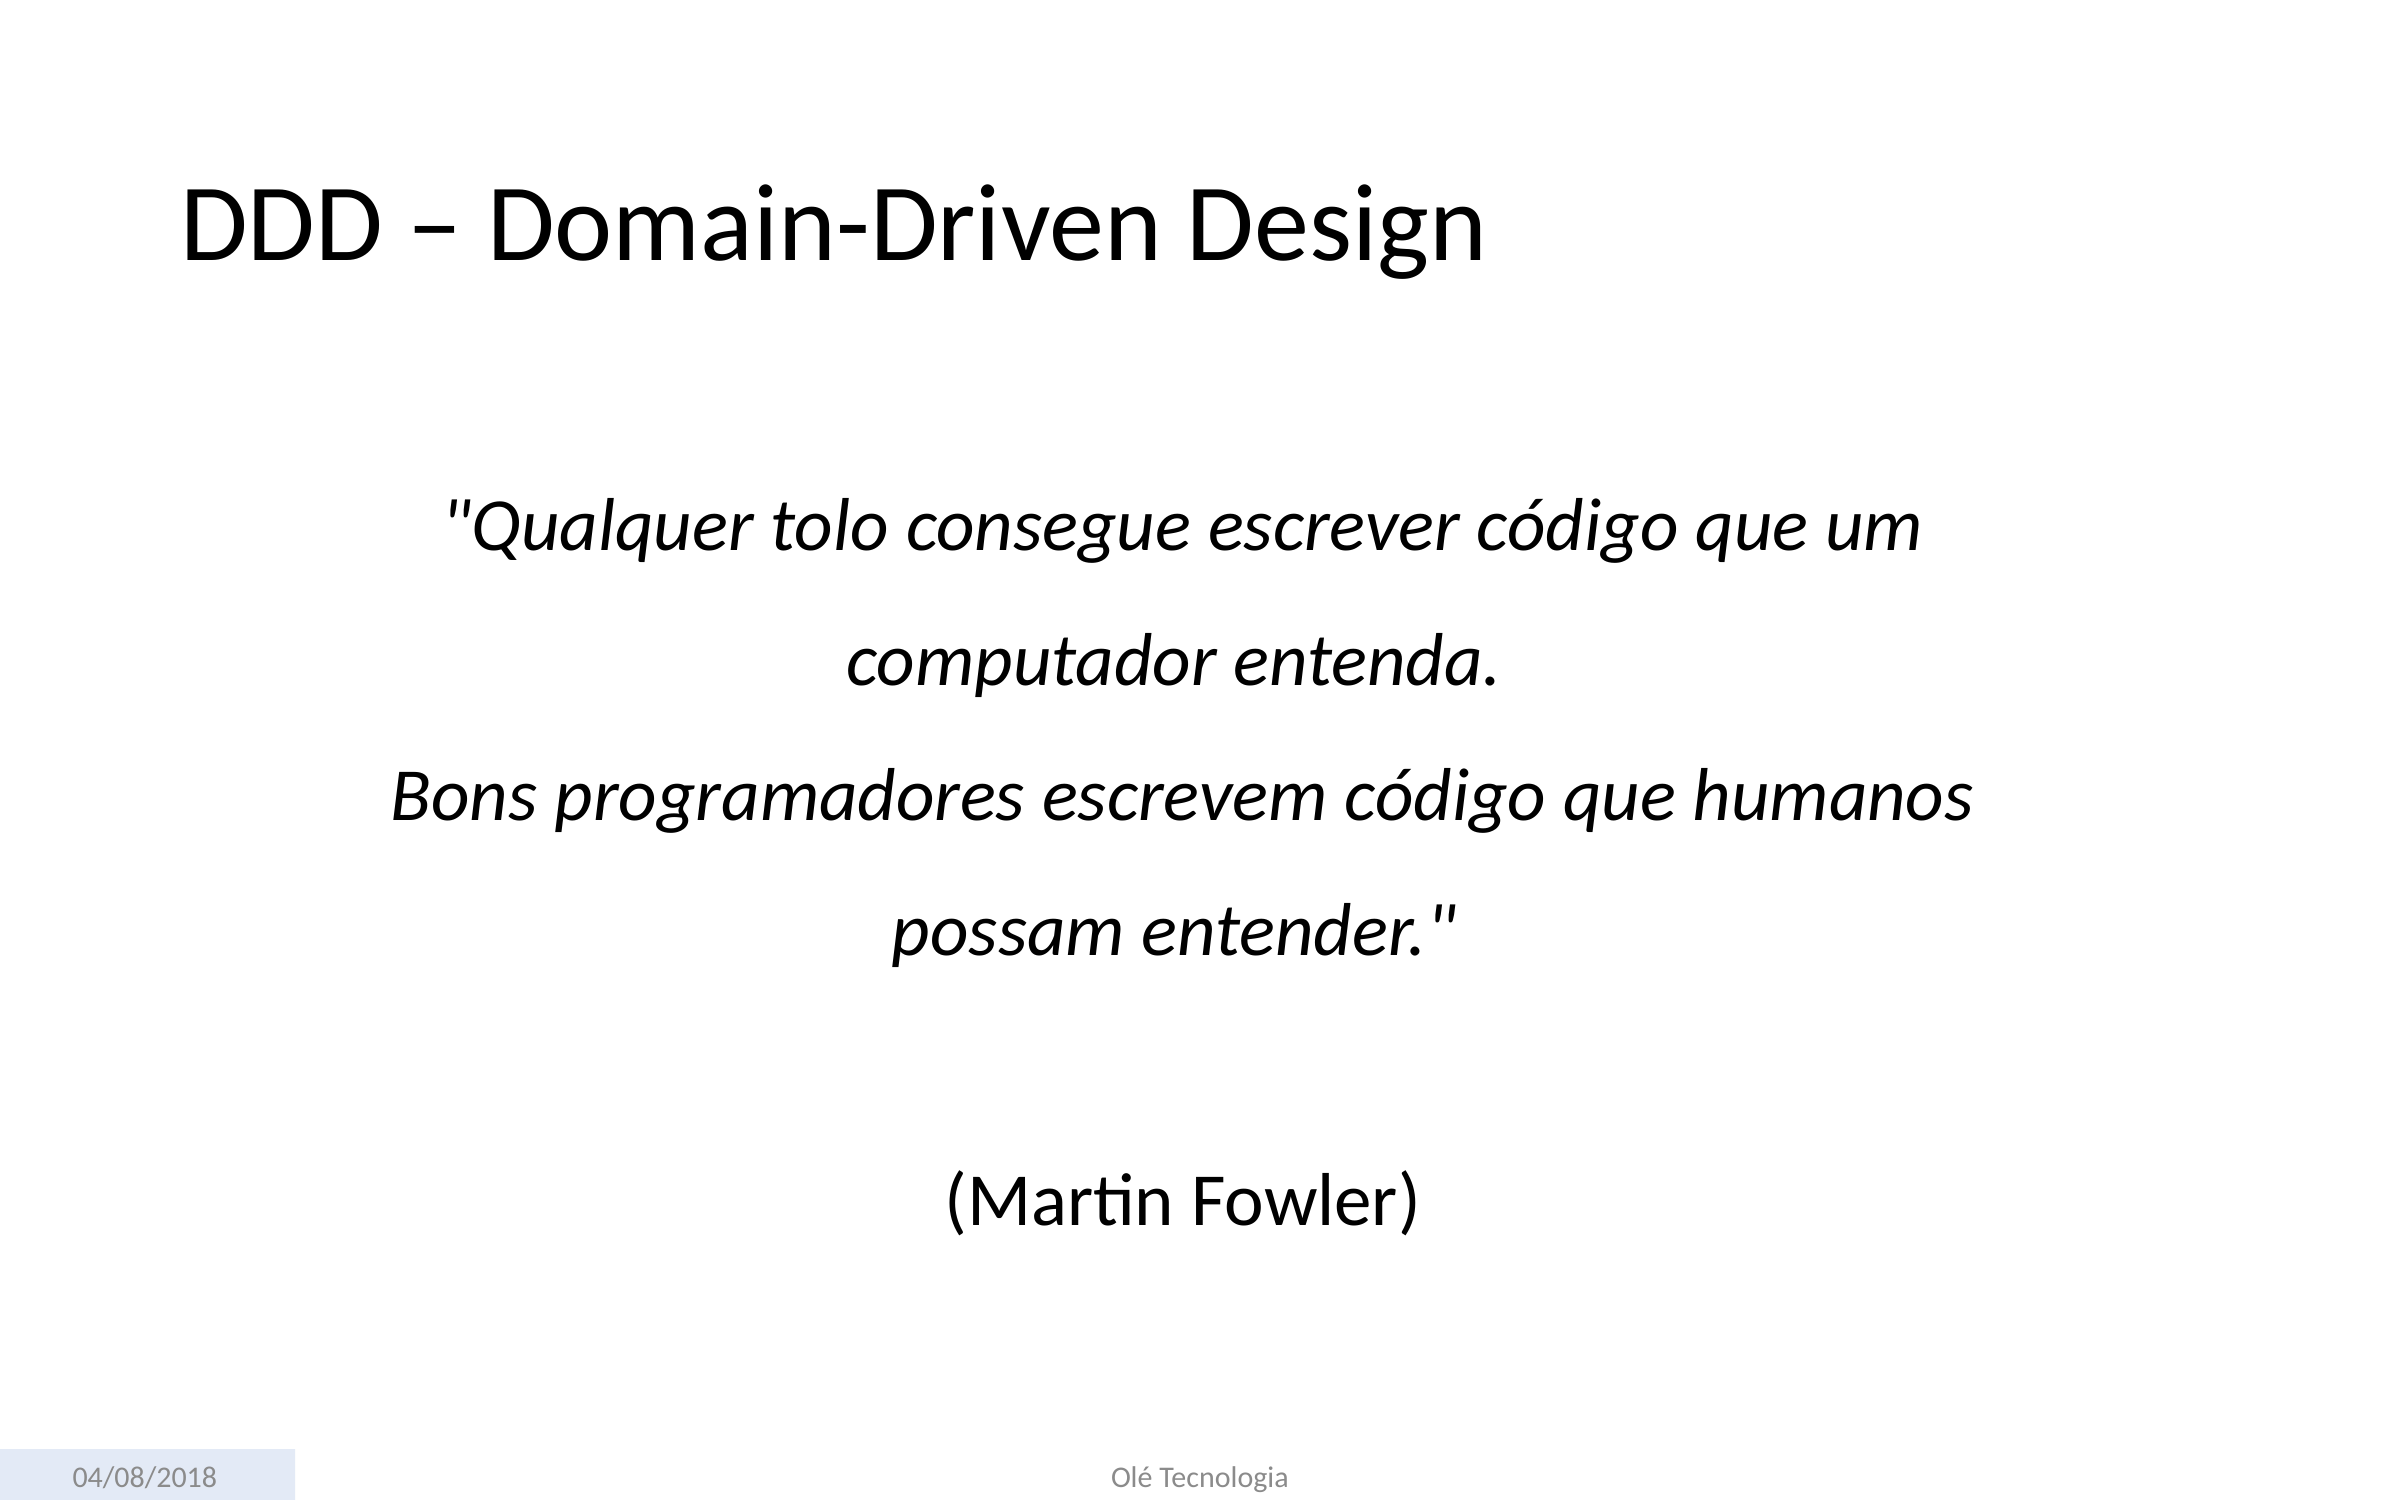

# DDD – Domain-Driven Design
"Qualquer tolo consegue escrever código que um computador entenda.
Bons programadores escrevem código que humanos possam entender."

(Martin Fowler)
04/08/2018
Olé Tecnologia